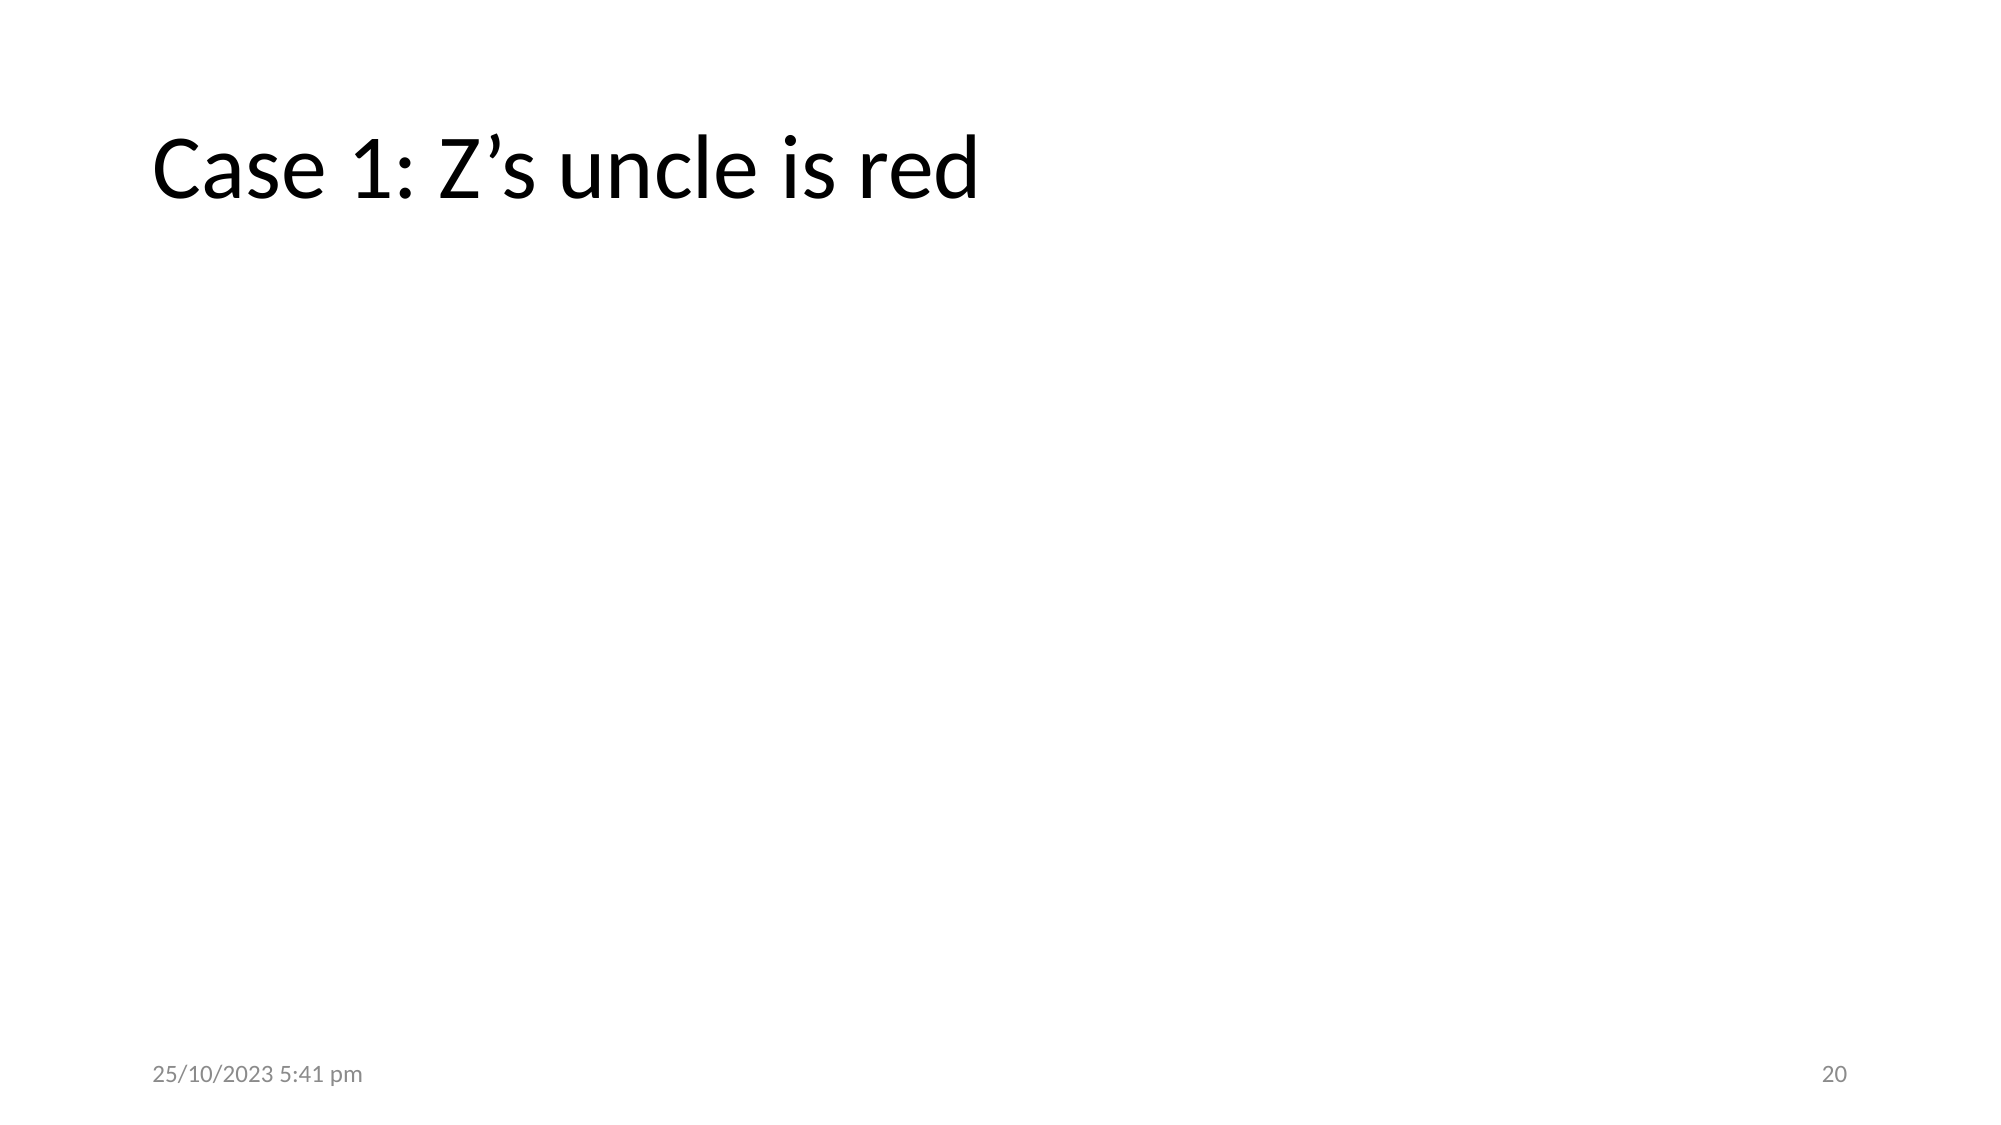

# Case 1: Z’s uncle is red
25/10/2023 5:41 pm
20